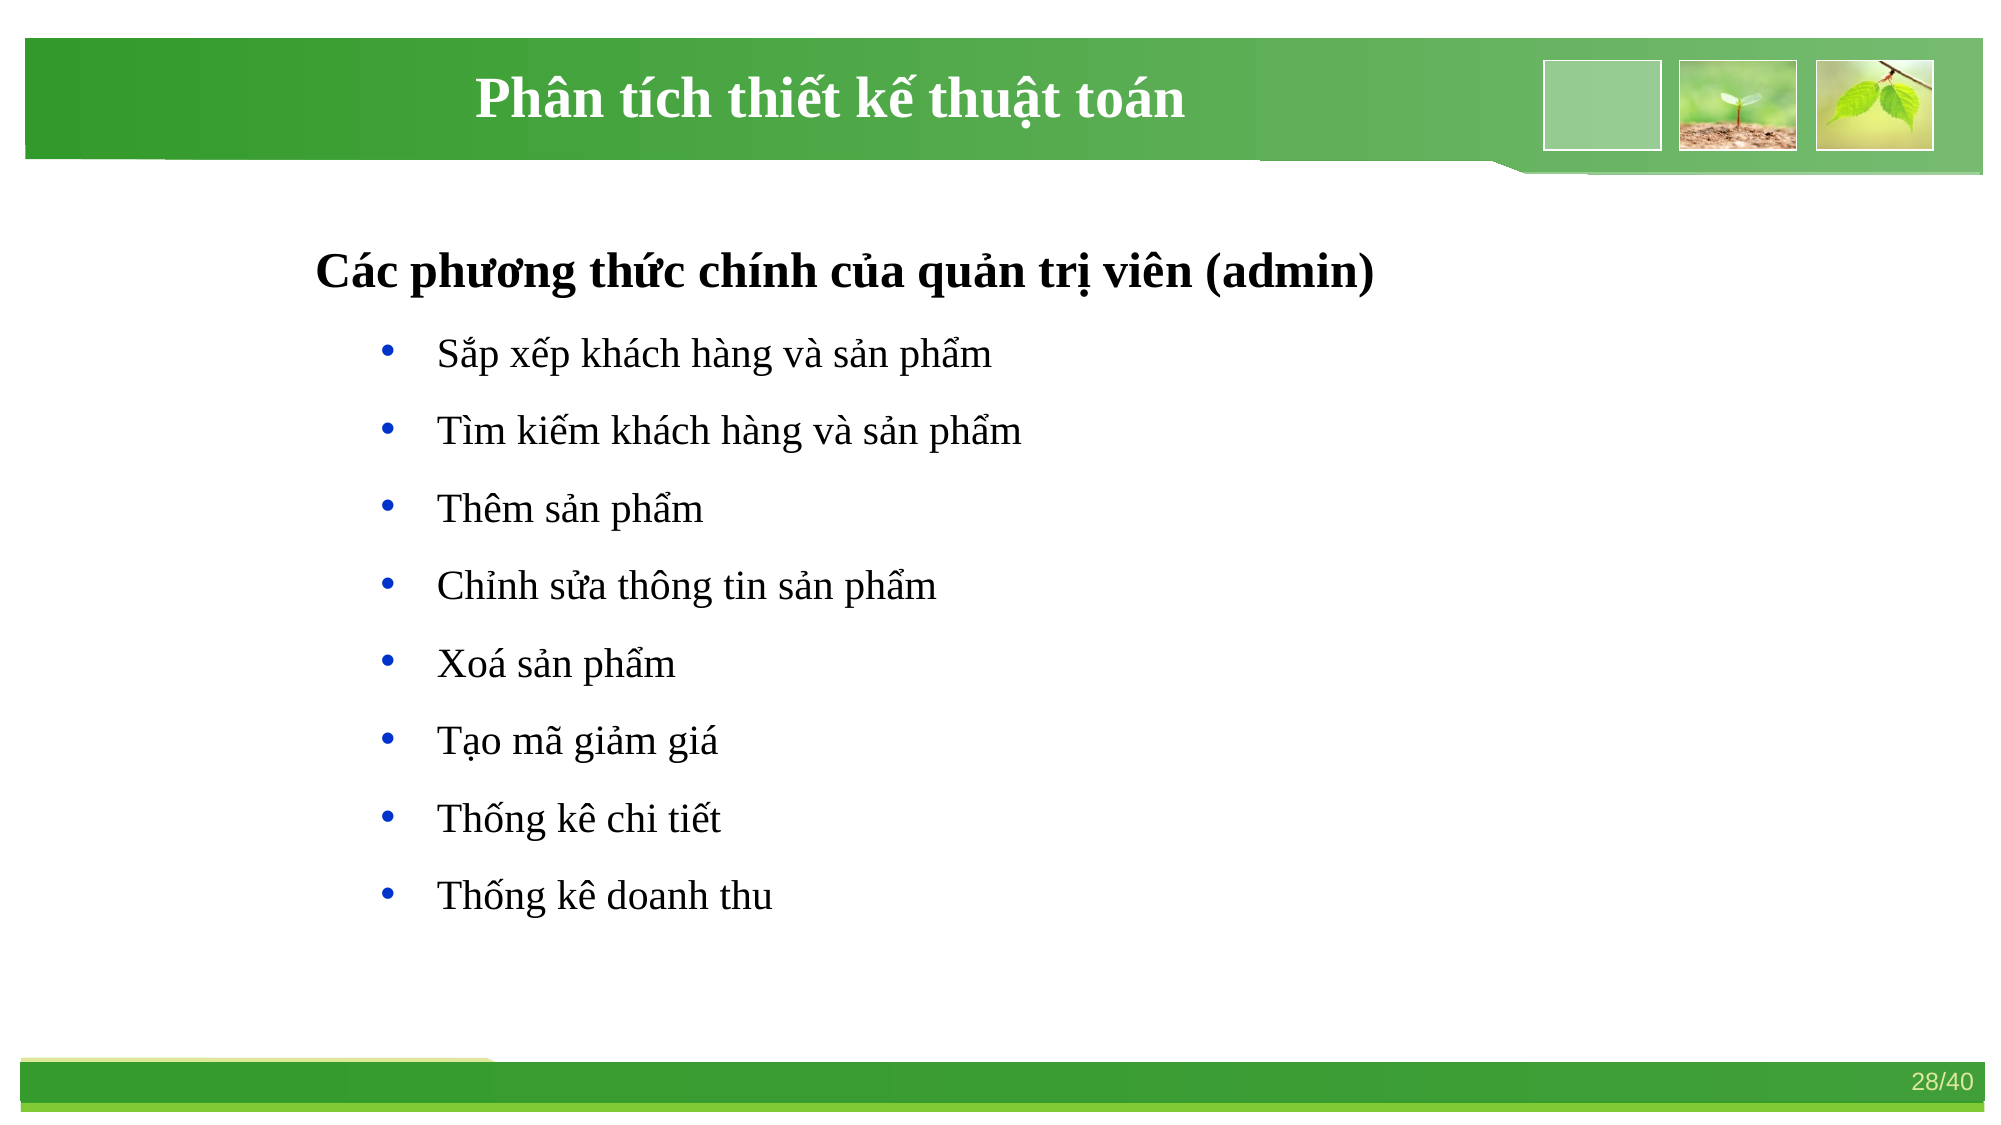

Phân tích thiết kế thuật toán
Các phương thức chính của quản trị viên (admin)
Sắp xếp khách hàng và sản phẩm
Tìm kiếm khách hàng và sản phẩm
Thêm sản phẩm
Chỉnh sửa thông tin sản phẩm
Xoá sản phẩm
Tạo mã giảm giá
Thống kê chi tiết
Thống kê doanh thu